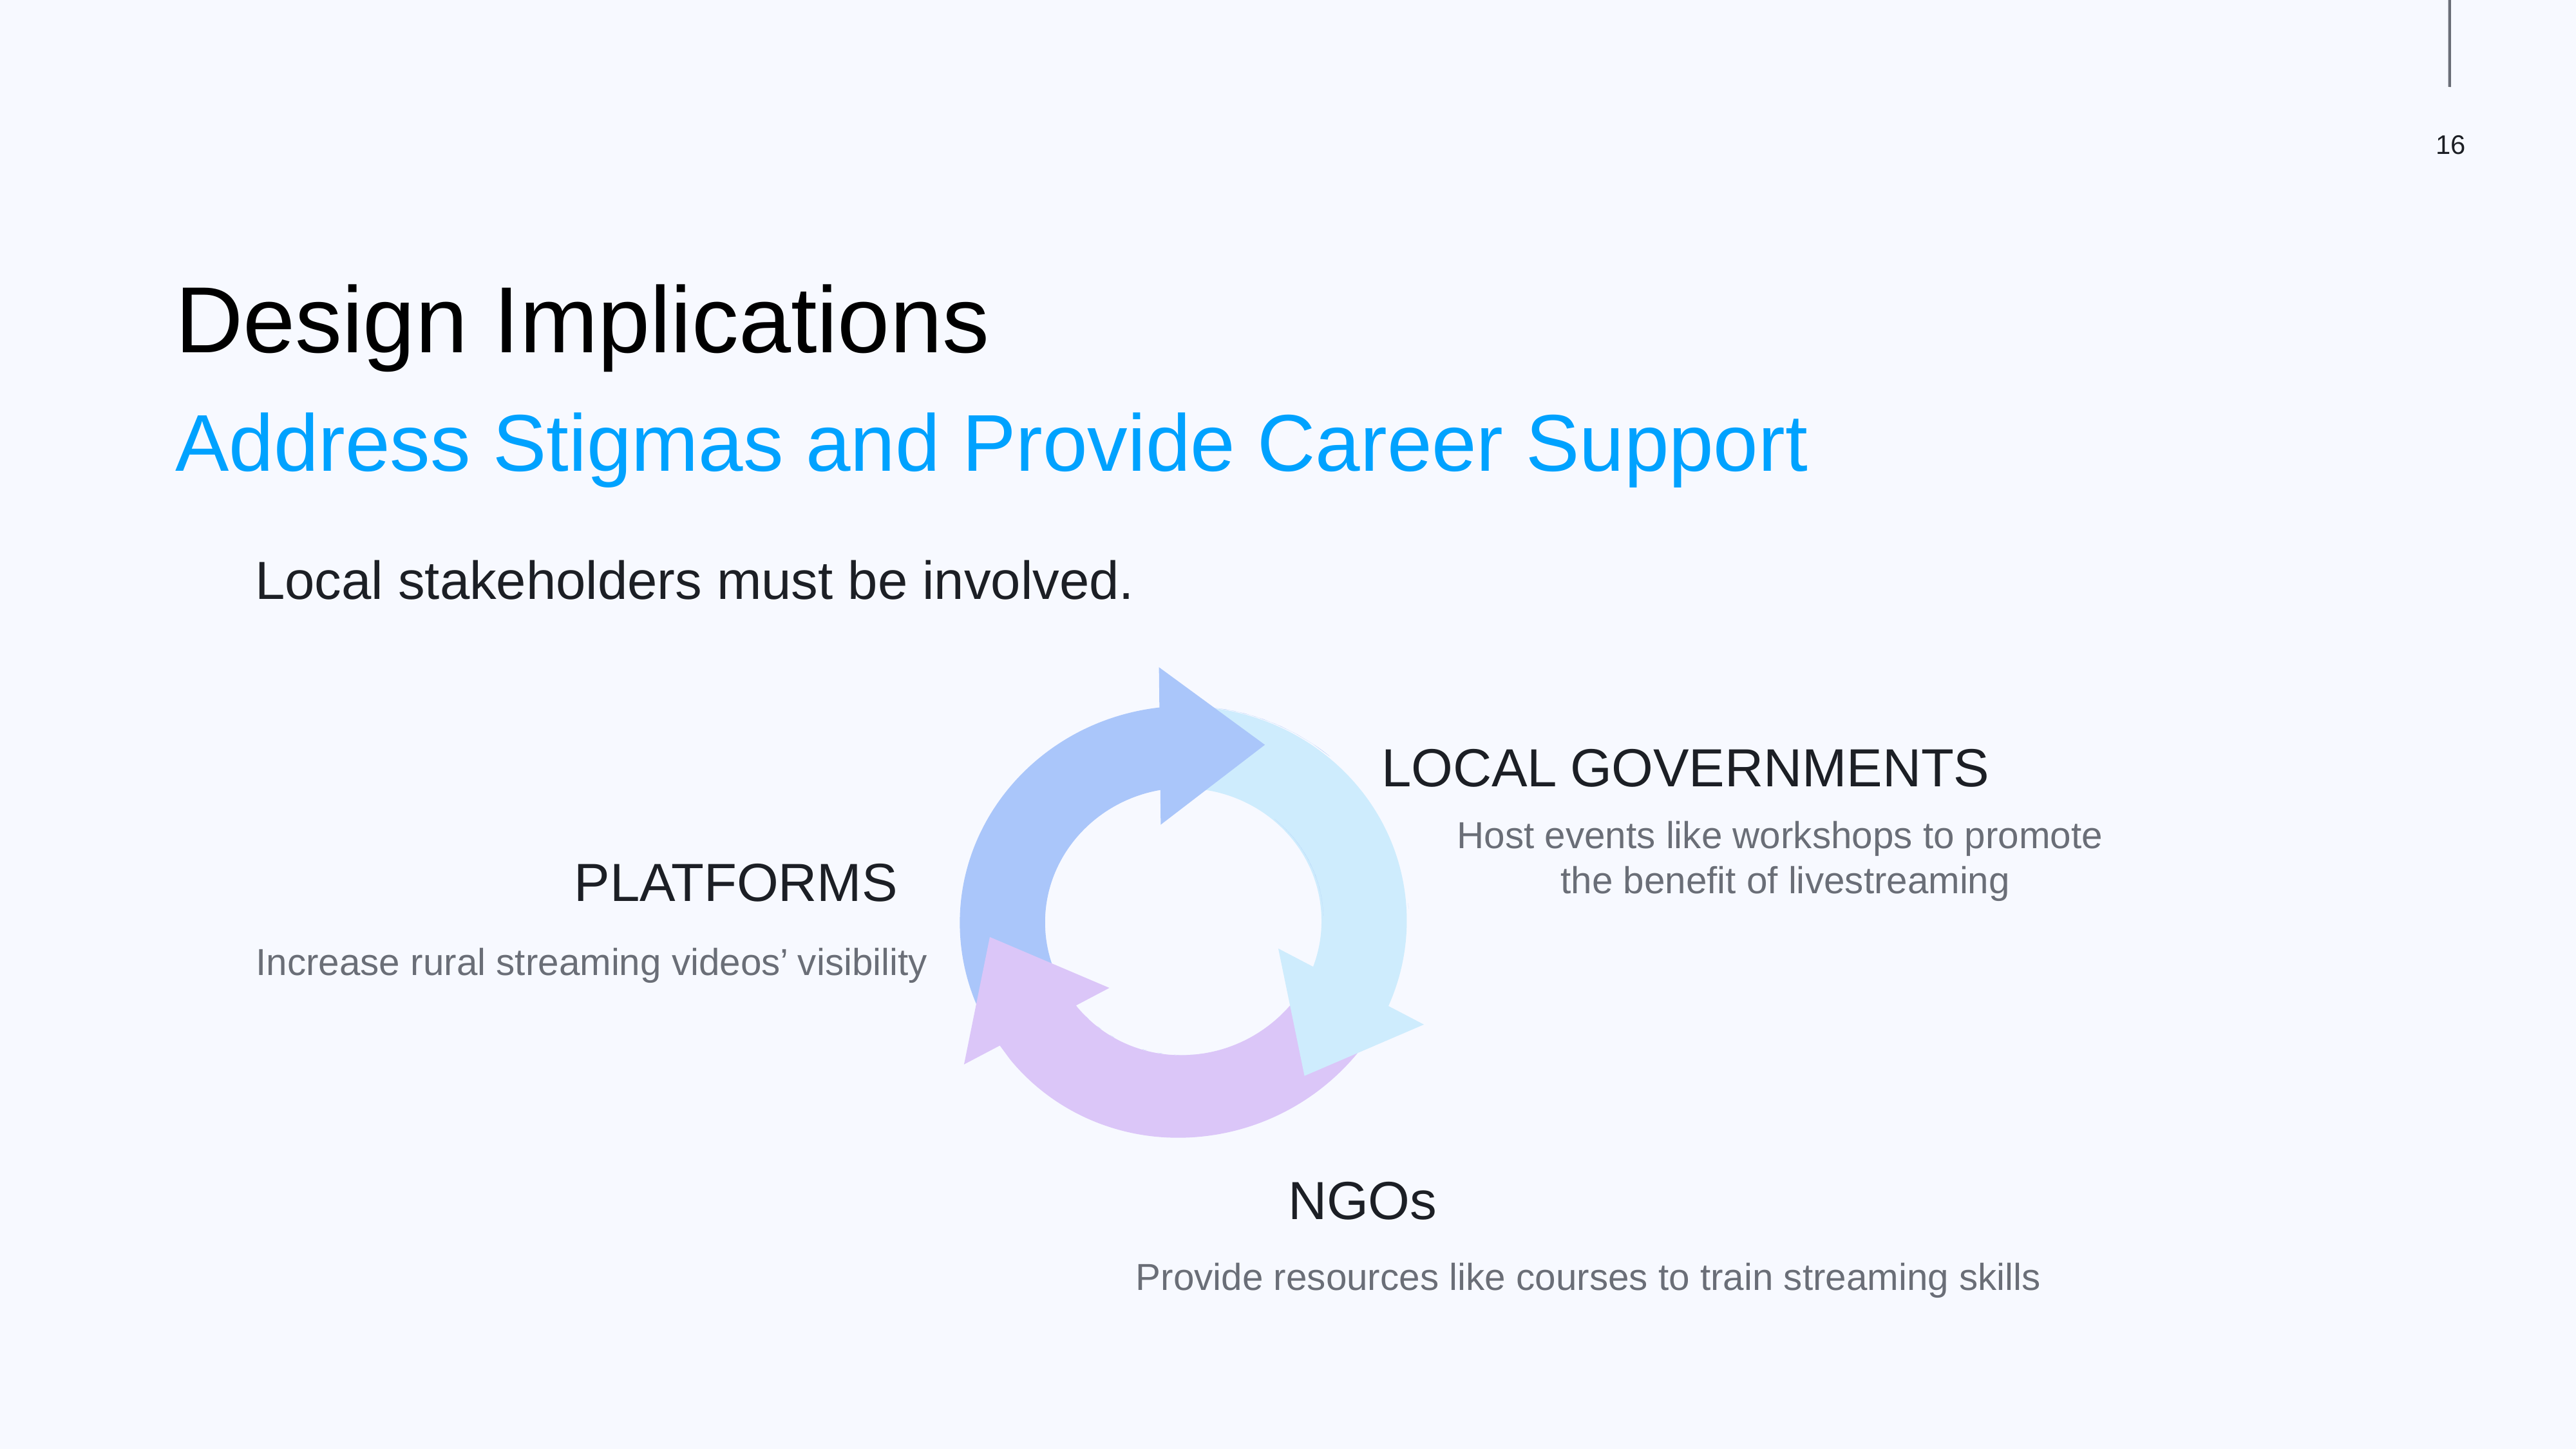

Design Implications
Address Stigmas and Provide Career Support
Local stakeholders must be involved.

LOCAL GOVERNMENTS

Host events like workshops to promote
the benefit of livestreaming
PLATFORMS
Increase rural streaming videos’ visibility
NGOs
Provide resources like courses to train streaming skills